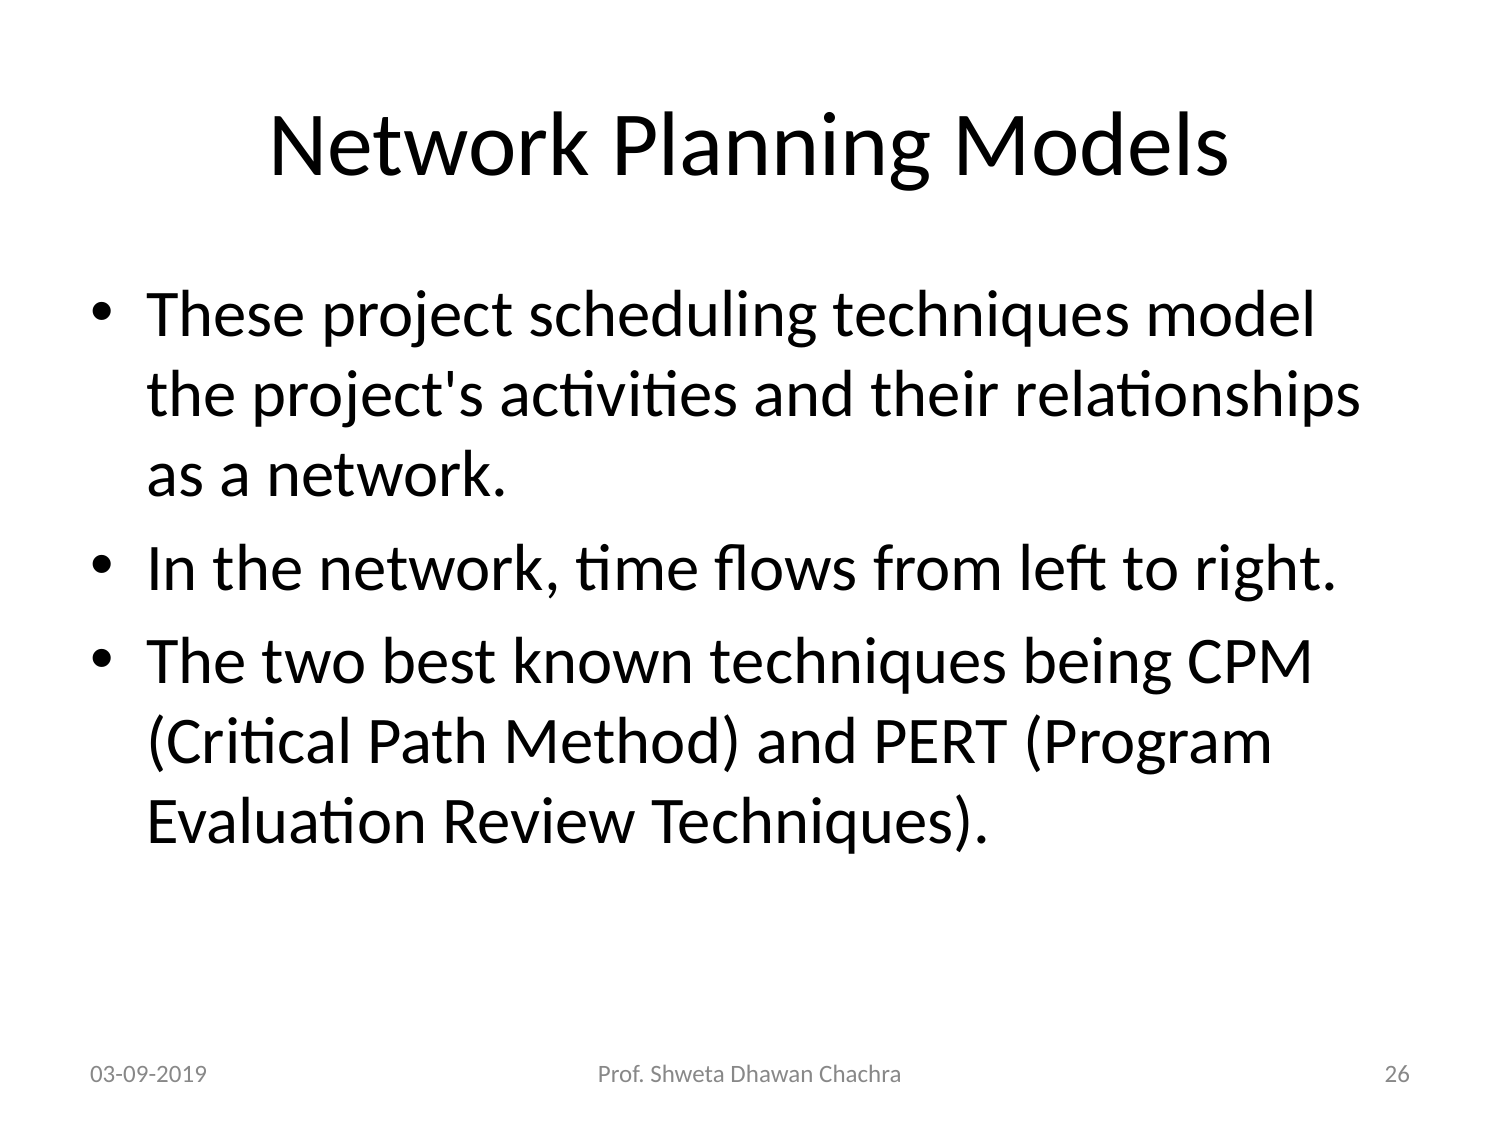

# Network Planning Models
These project scheduling techniques model the project's activities and their relationships as a network.
In the network, time flows from left to right.
The two best known techniques being CPM (Critical Path Method) and PERT (Program Evaluation Review Techniques).
03-09-2019
Prof. Shweta Dhawan Chachra
26